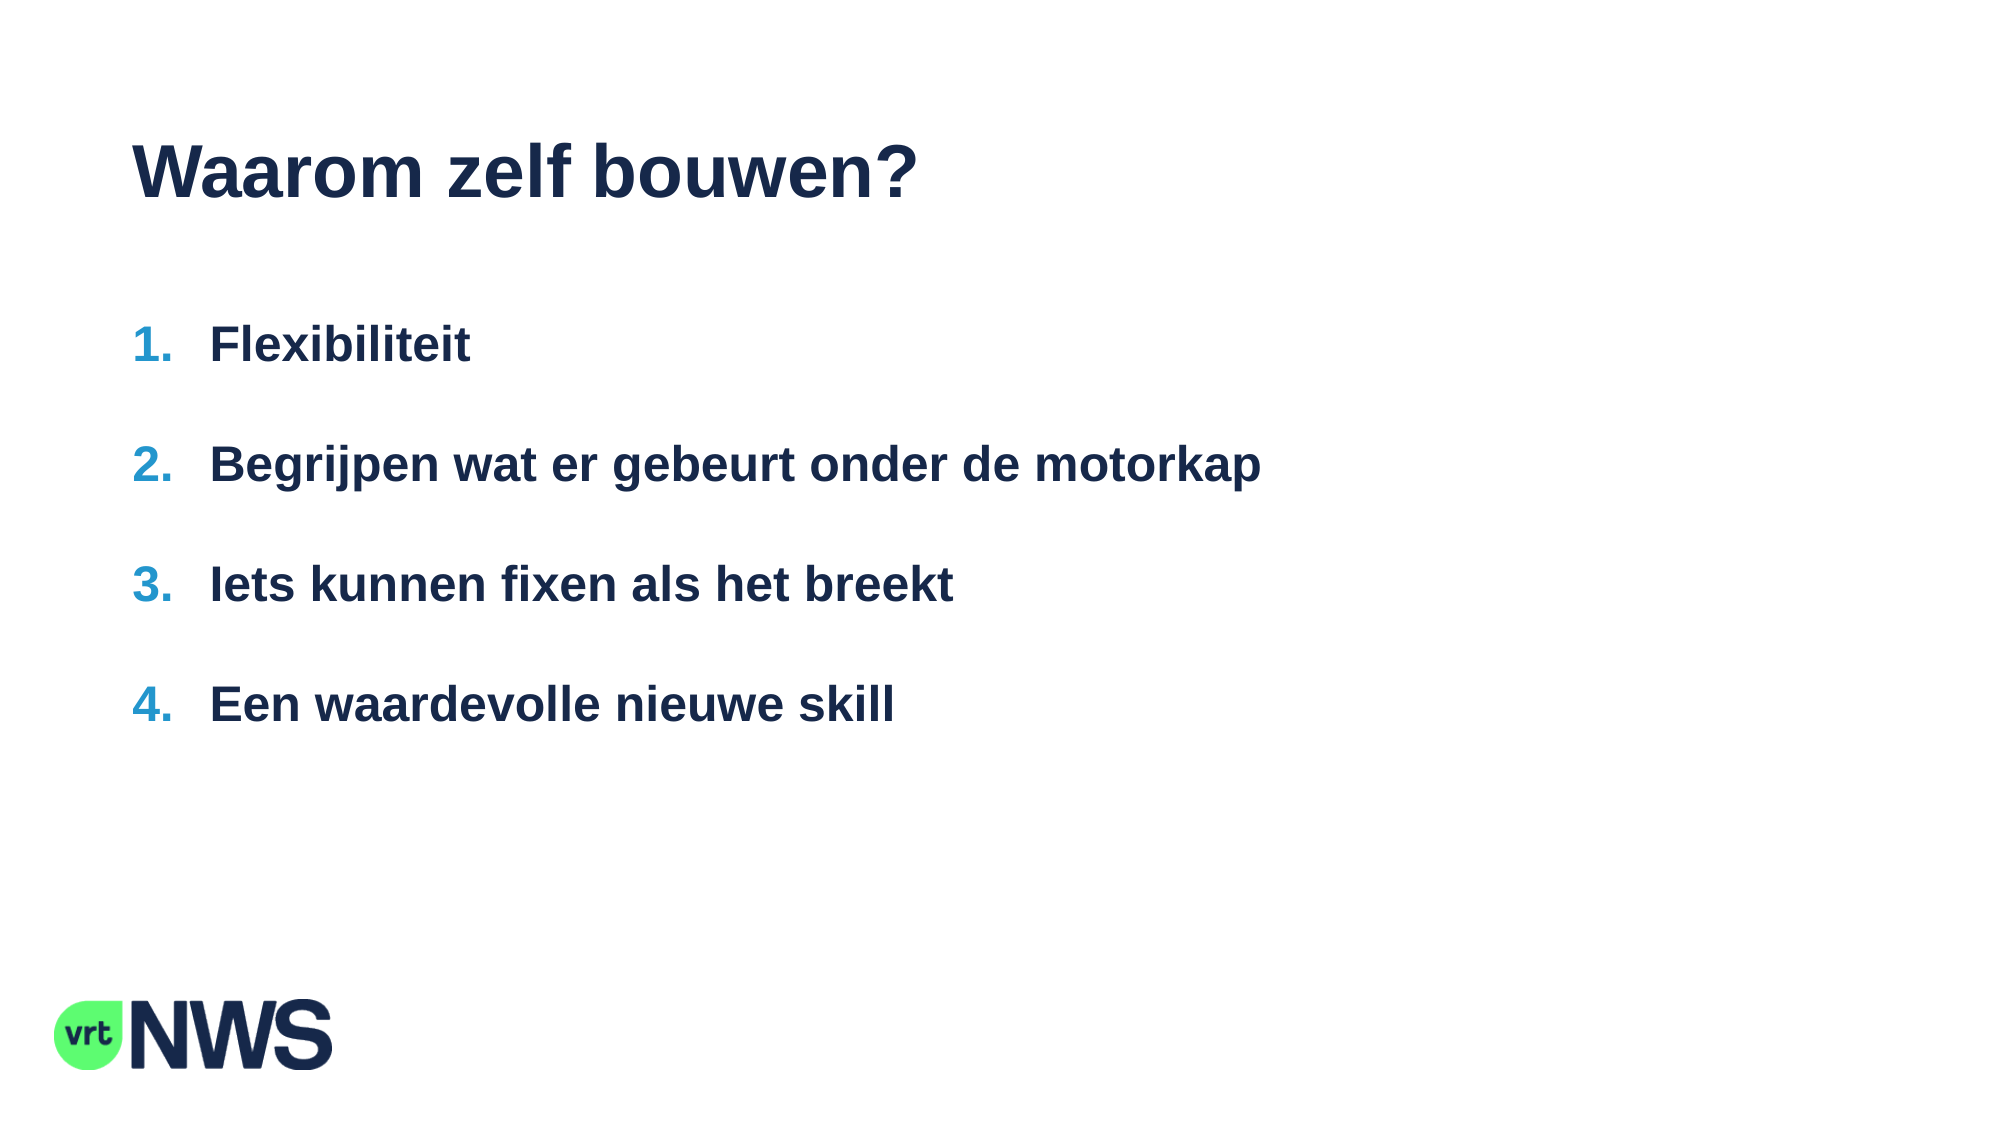

# Waarom zelf bouwen?
Flexibiliteit
Begrijpen wat er gebeurt onder de motorkap
Iets kunnen fixen als het breekt
Een waardevolle nieuwe skill